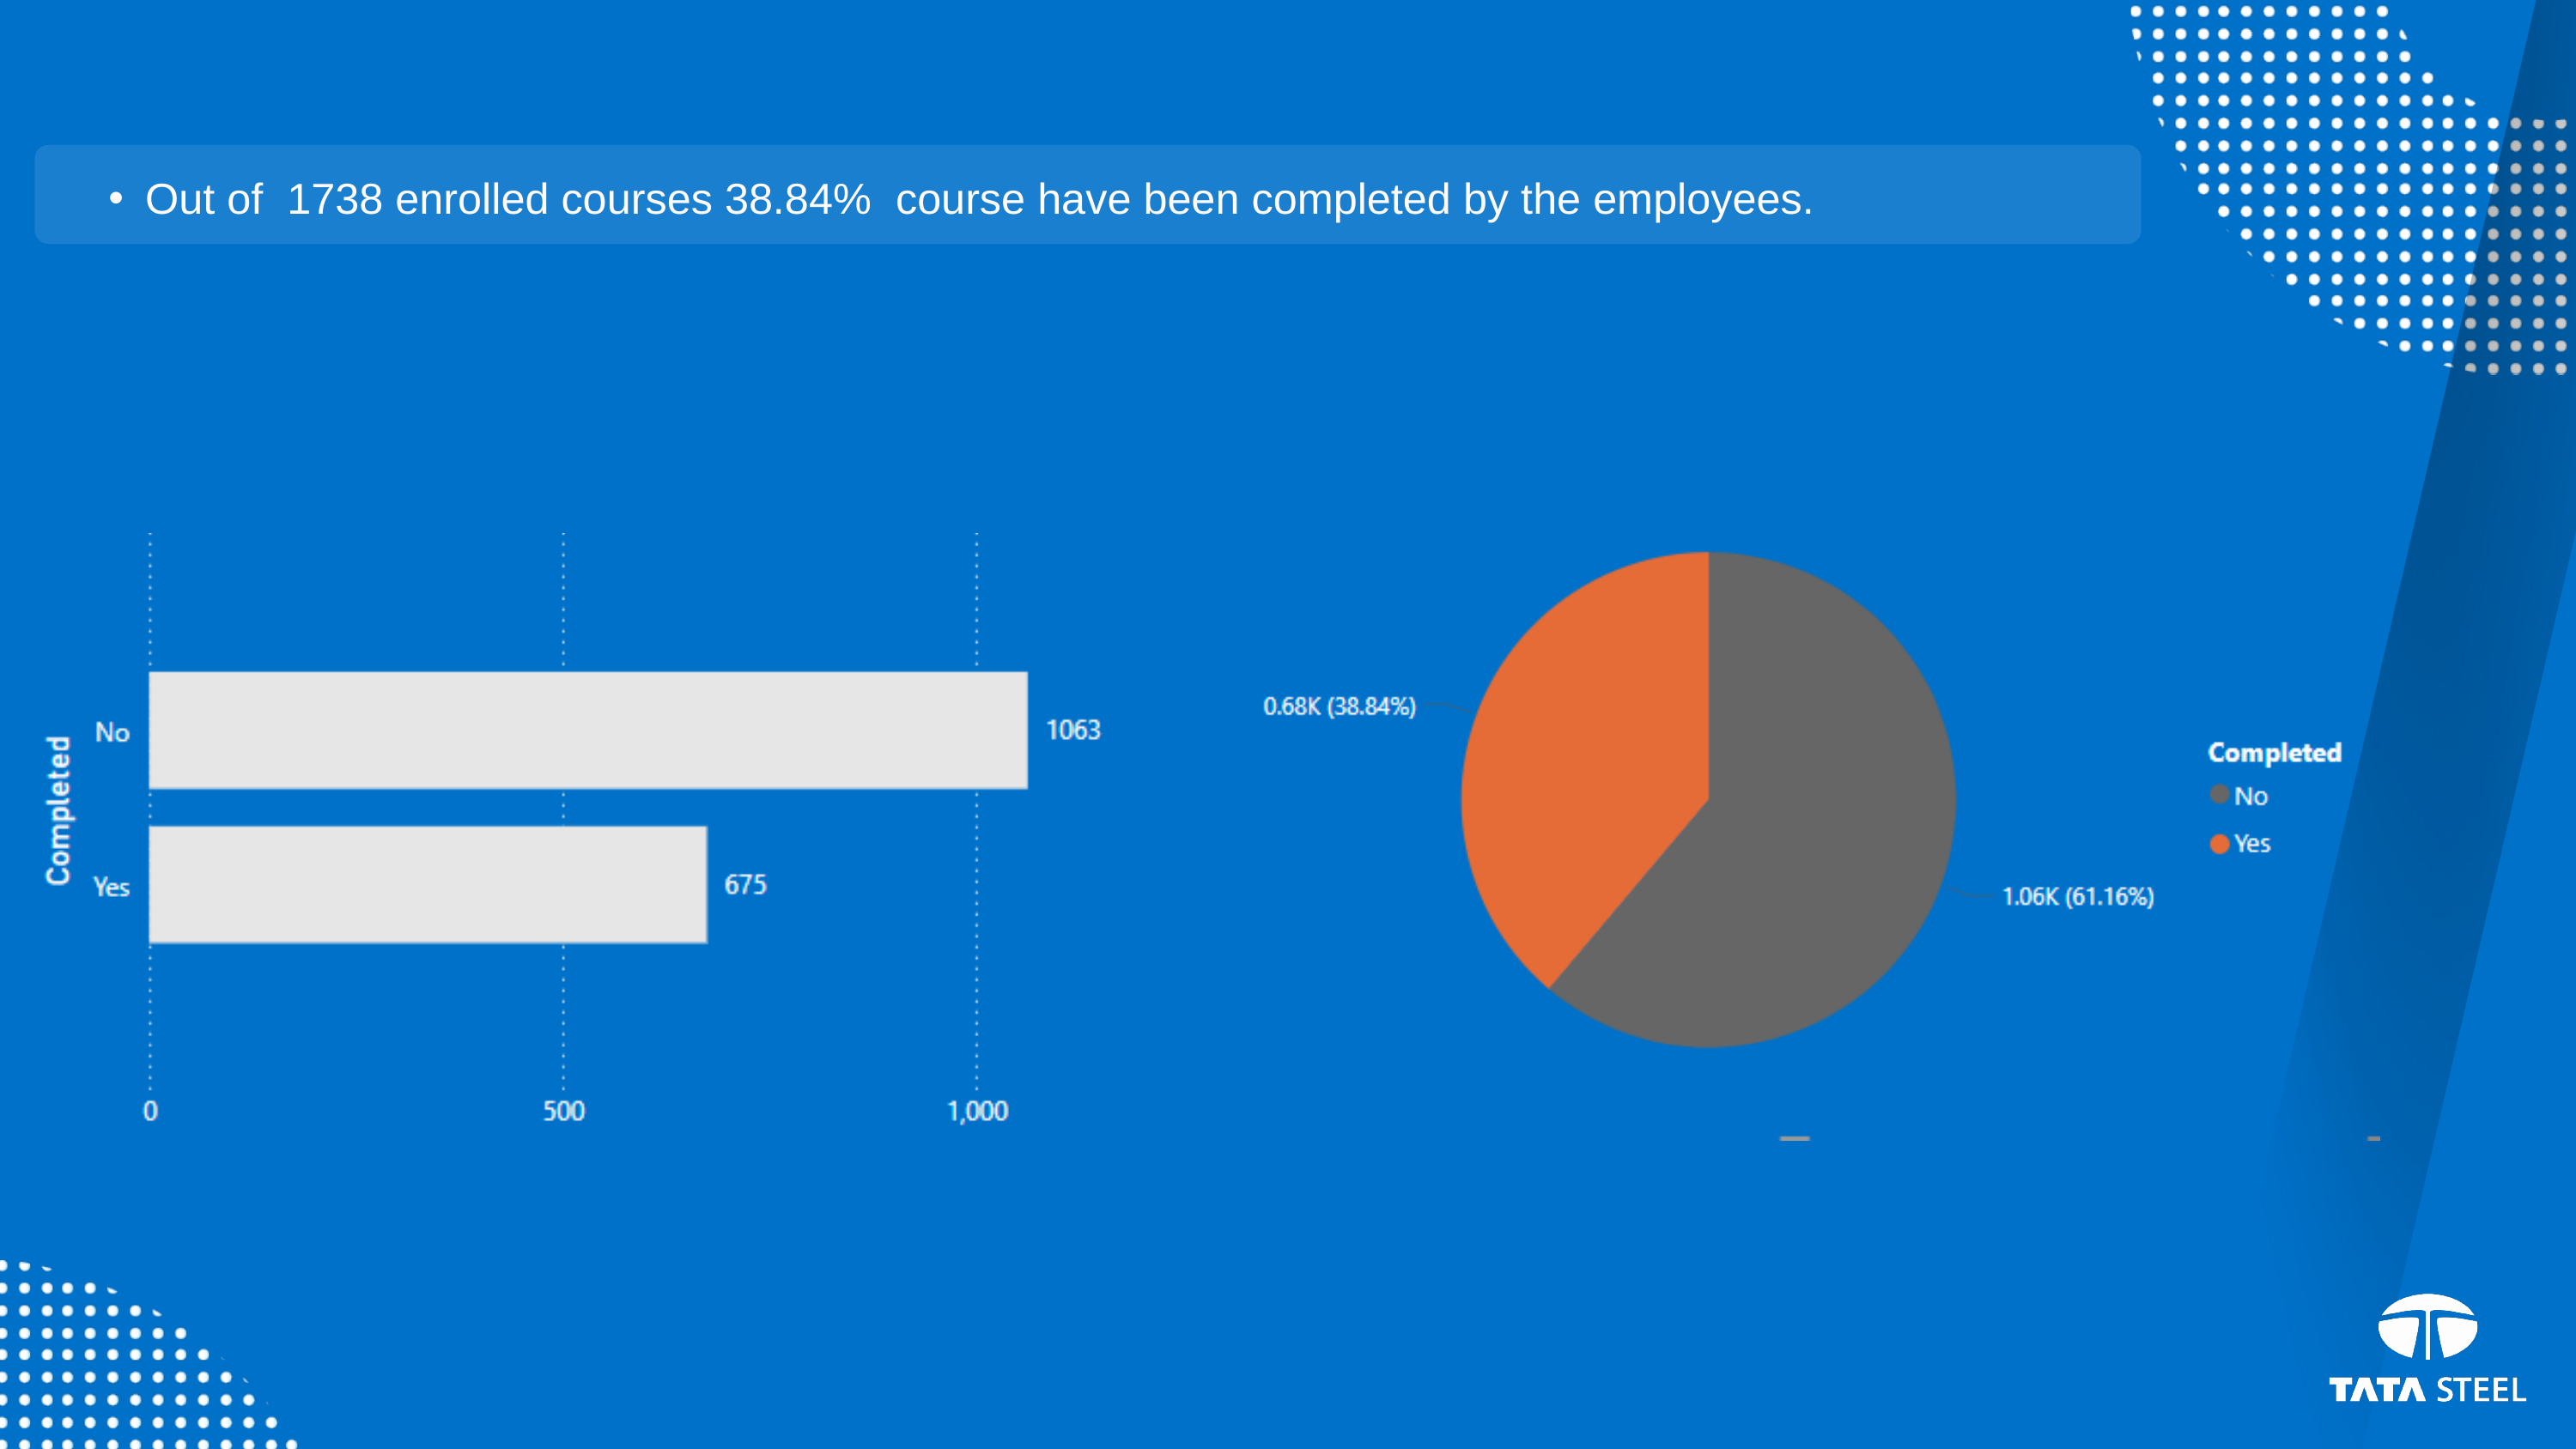

Out of  1738 enrolled courses 38.84%  course have been completed by the employees.